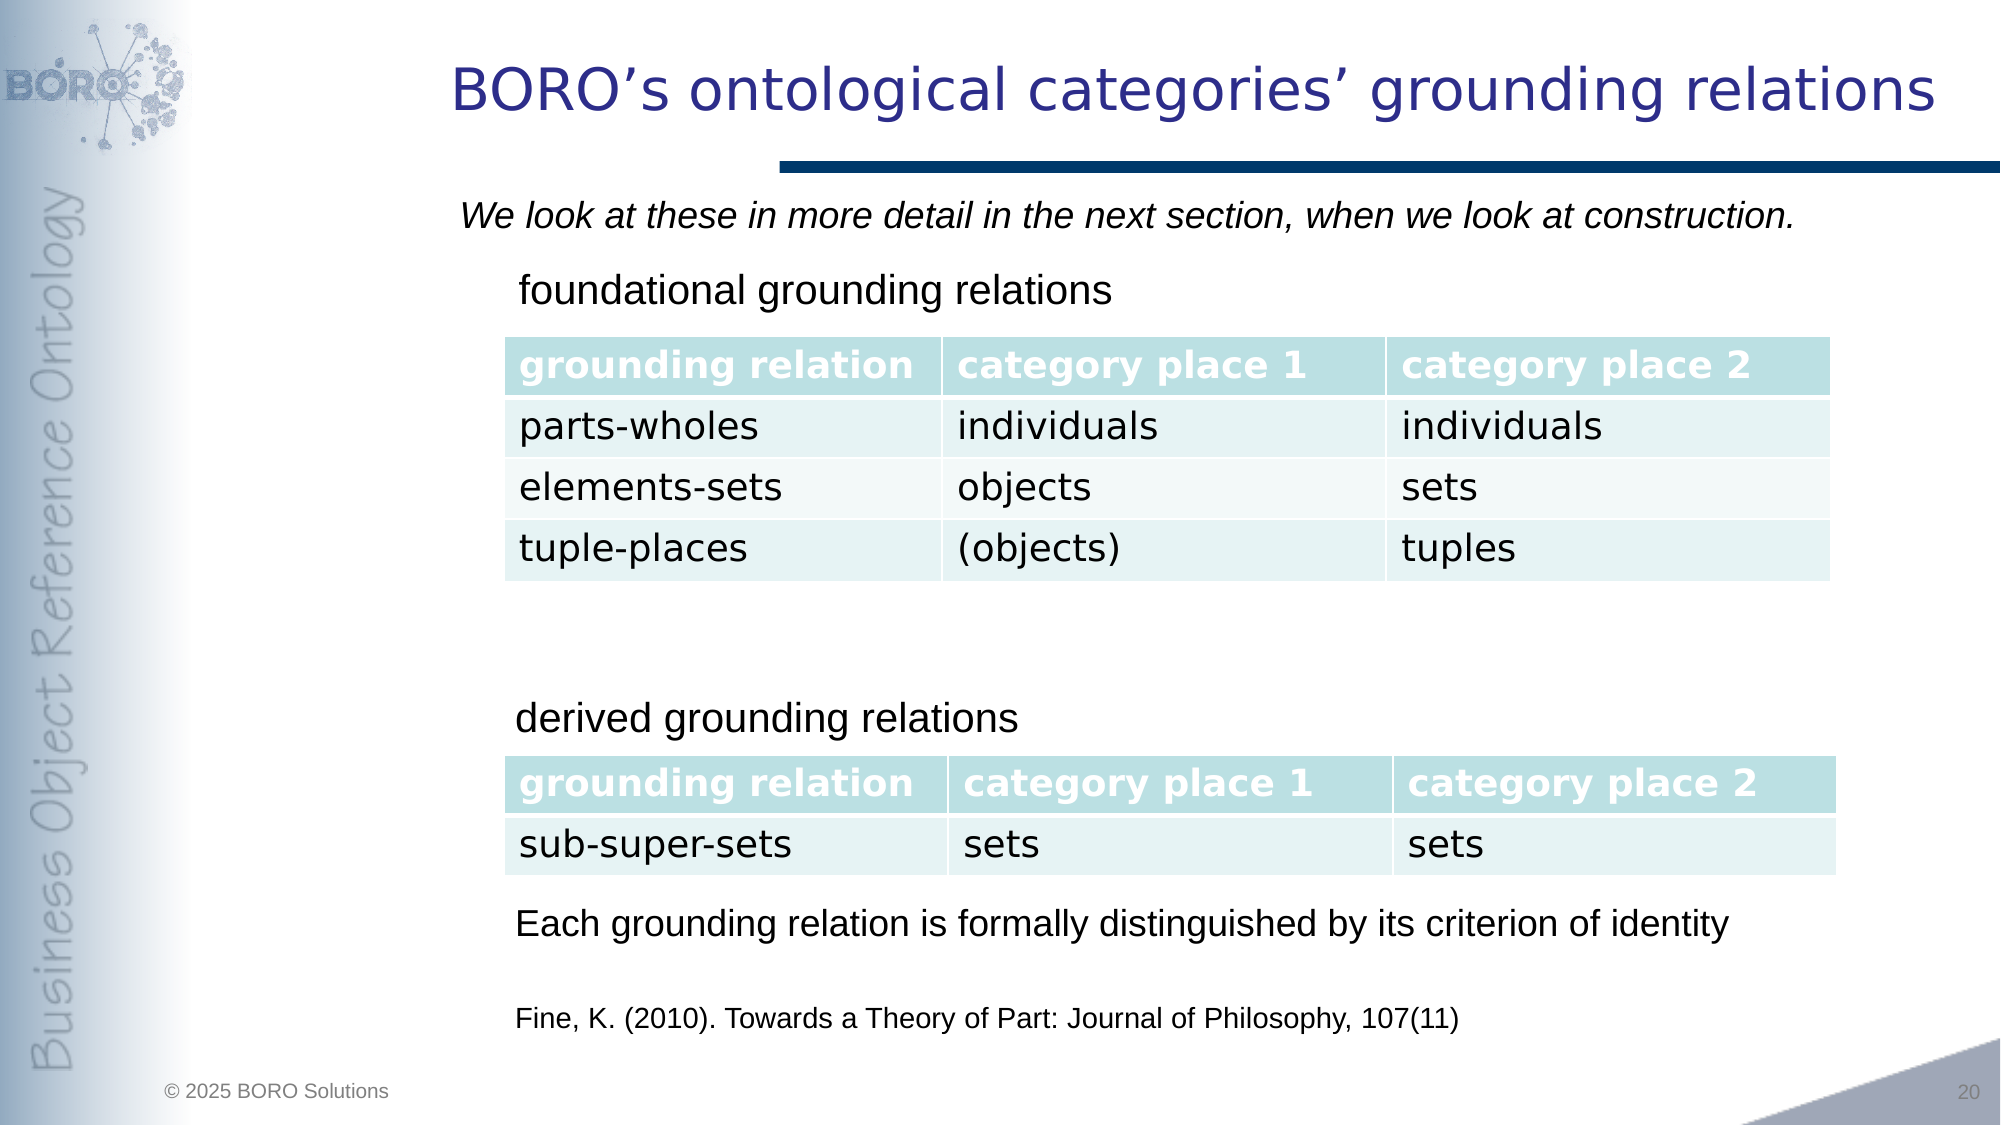

# BORO’s ontological categories’ grounding relations
We look at these in more detail in the next section, when we look at construction.
foundational grounding relations
| grounding relation | category place 1 | category place 2 |
| --- | --- | --- |
| parts-wholes | individuals | individuals |
| elements-sets | objects | sets |
| tuple-places | (objects) | tuples |
derived grounding relations
| grounding relation | category place 1 | category place 2 |
| --- | --- | --- |
| sub-super-sets | sets | sets |
Each grounding relation is formally distinguished by its criterion of identity
Fine, K. (2010). Towards a Theory of Part: Journal of Philosophy, 107(11)
20